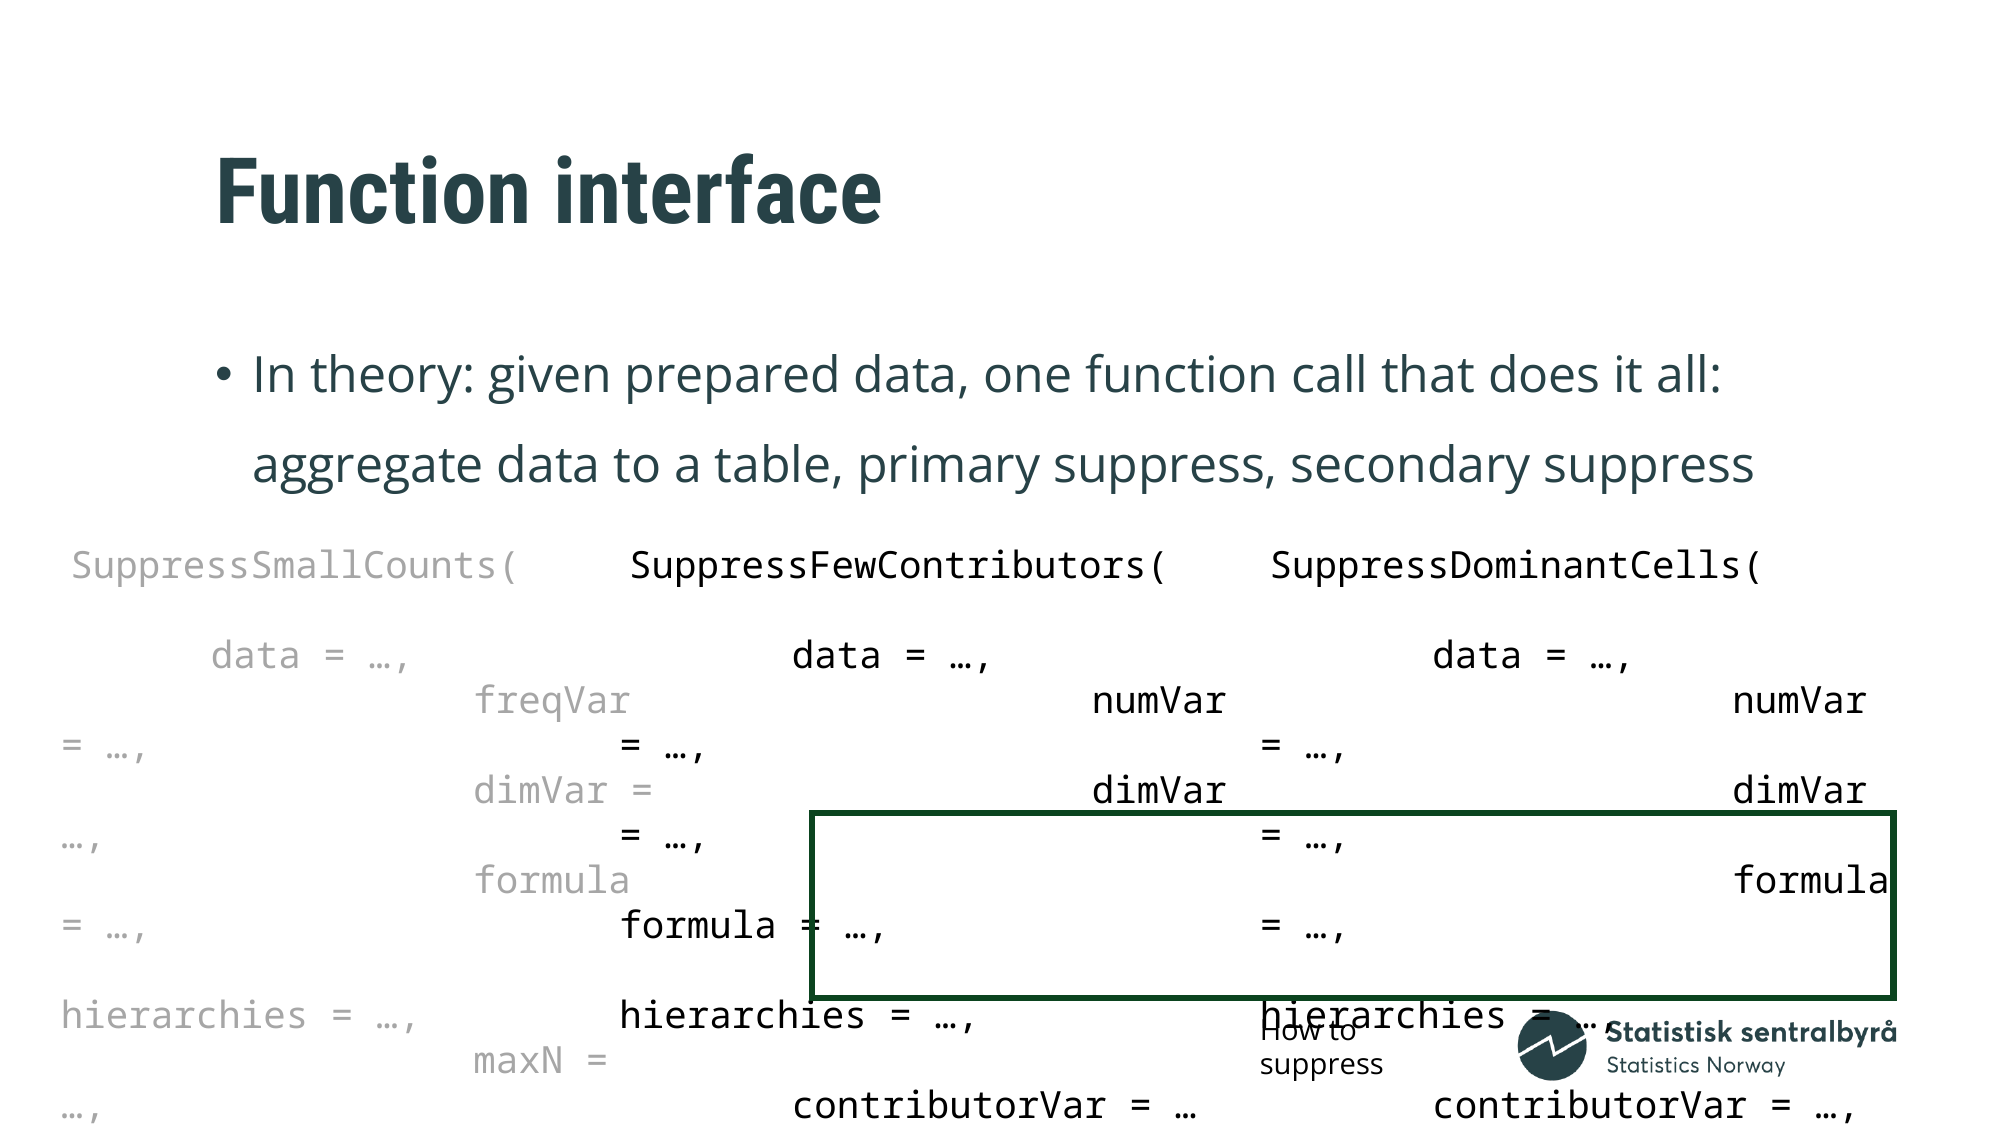

# Function interface
In theory: given prepared data, one function call that does it all: aggregate data to a table, primary suppress, secondary suppress
 SuppressSmallCounts(
					data = …,
		     freqVar = …,
		     dimVar = …,
		     formula = …,
		     hierarchies = …,
		     maxN = …,
		     protectZeros = …,
		     …)
 SuppressFewContributors(
					 data = …,
		     	 numVar = …,
		     	 dimVar = …,
		     	 formula = …,
		     	 hierarchies = …,
					 contributorVar = …
		     	 maxN = …,
		     	 …)
 SuppressDominantCells(
					 data = …,
		     	 numVar = …,
		     	 dimVar = …,
		     	 formula = …,
		     	 hierarchies = …,
					 contributorVar = …,
		     	 n = …,
					 k = …,
		     	 …)

How to suppress